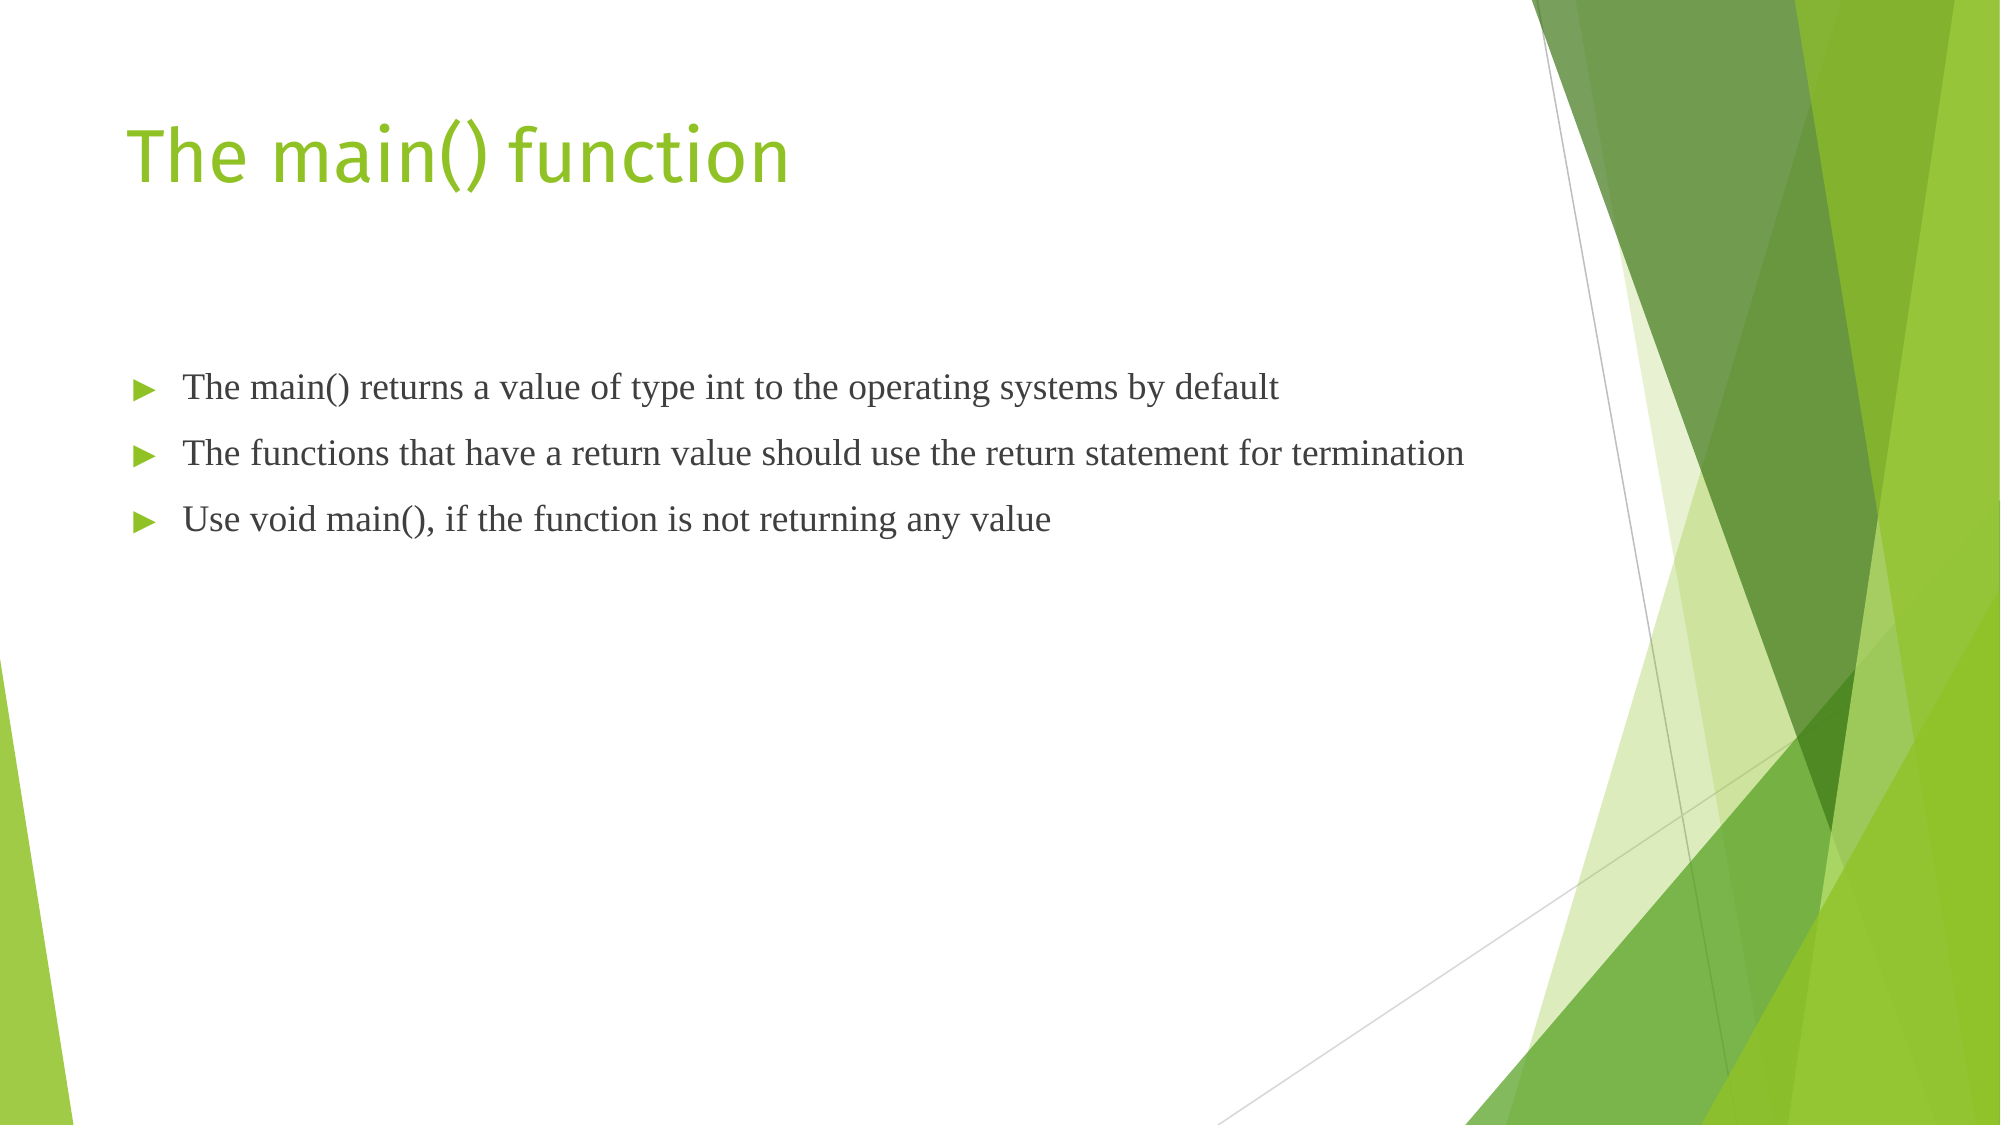

# The main() function
The main() returns a value of type int to the operating systems by default
The functions that have a return value should use the return statement for termination
Use void main(), if the function is not returning any value